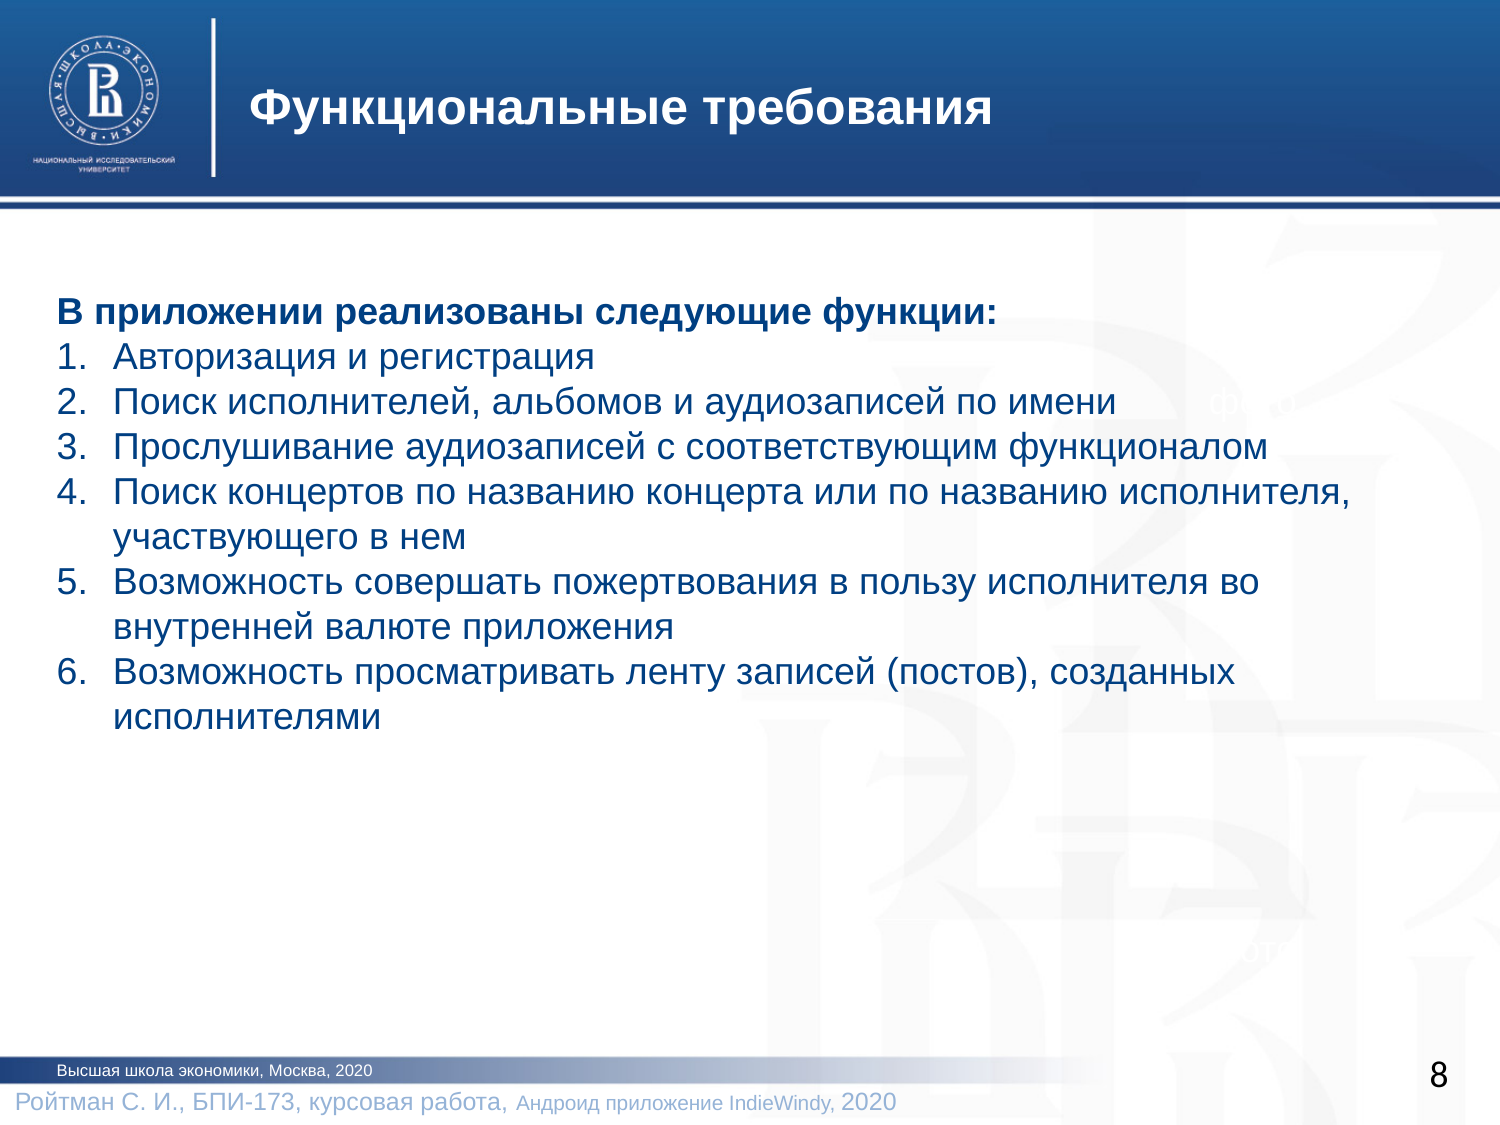

Функциональные требования
В приложении реализованы следующие функции:
Авторизация и регистрация
Поиск исполнителей, альбомов и аудиозаписей по имени
Прослушивание аудиозаписей с соответствующим функционалом
Поиск концертов по названию концерта или по названию исполнителя, участвующего в нем
Возможность совершать пожертвования в пользу исполнителя во внутренней валюте приложения
Возможность просматривать ленту записей (постов), созданных исполнителями

фото
фото
8
Высшая школа экономики, Москва, 2020
Ройтман С. И., БПИ-173, курсовая работа, Андроид приложение IndieWindy, 2020